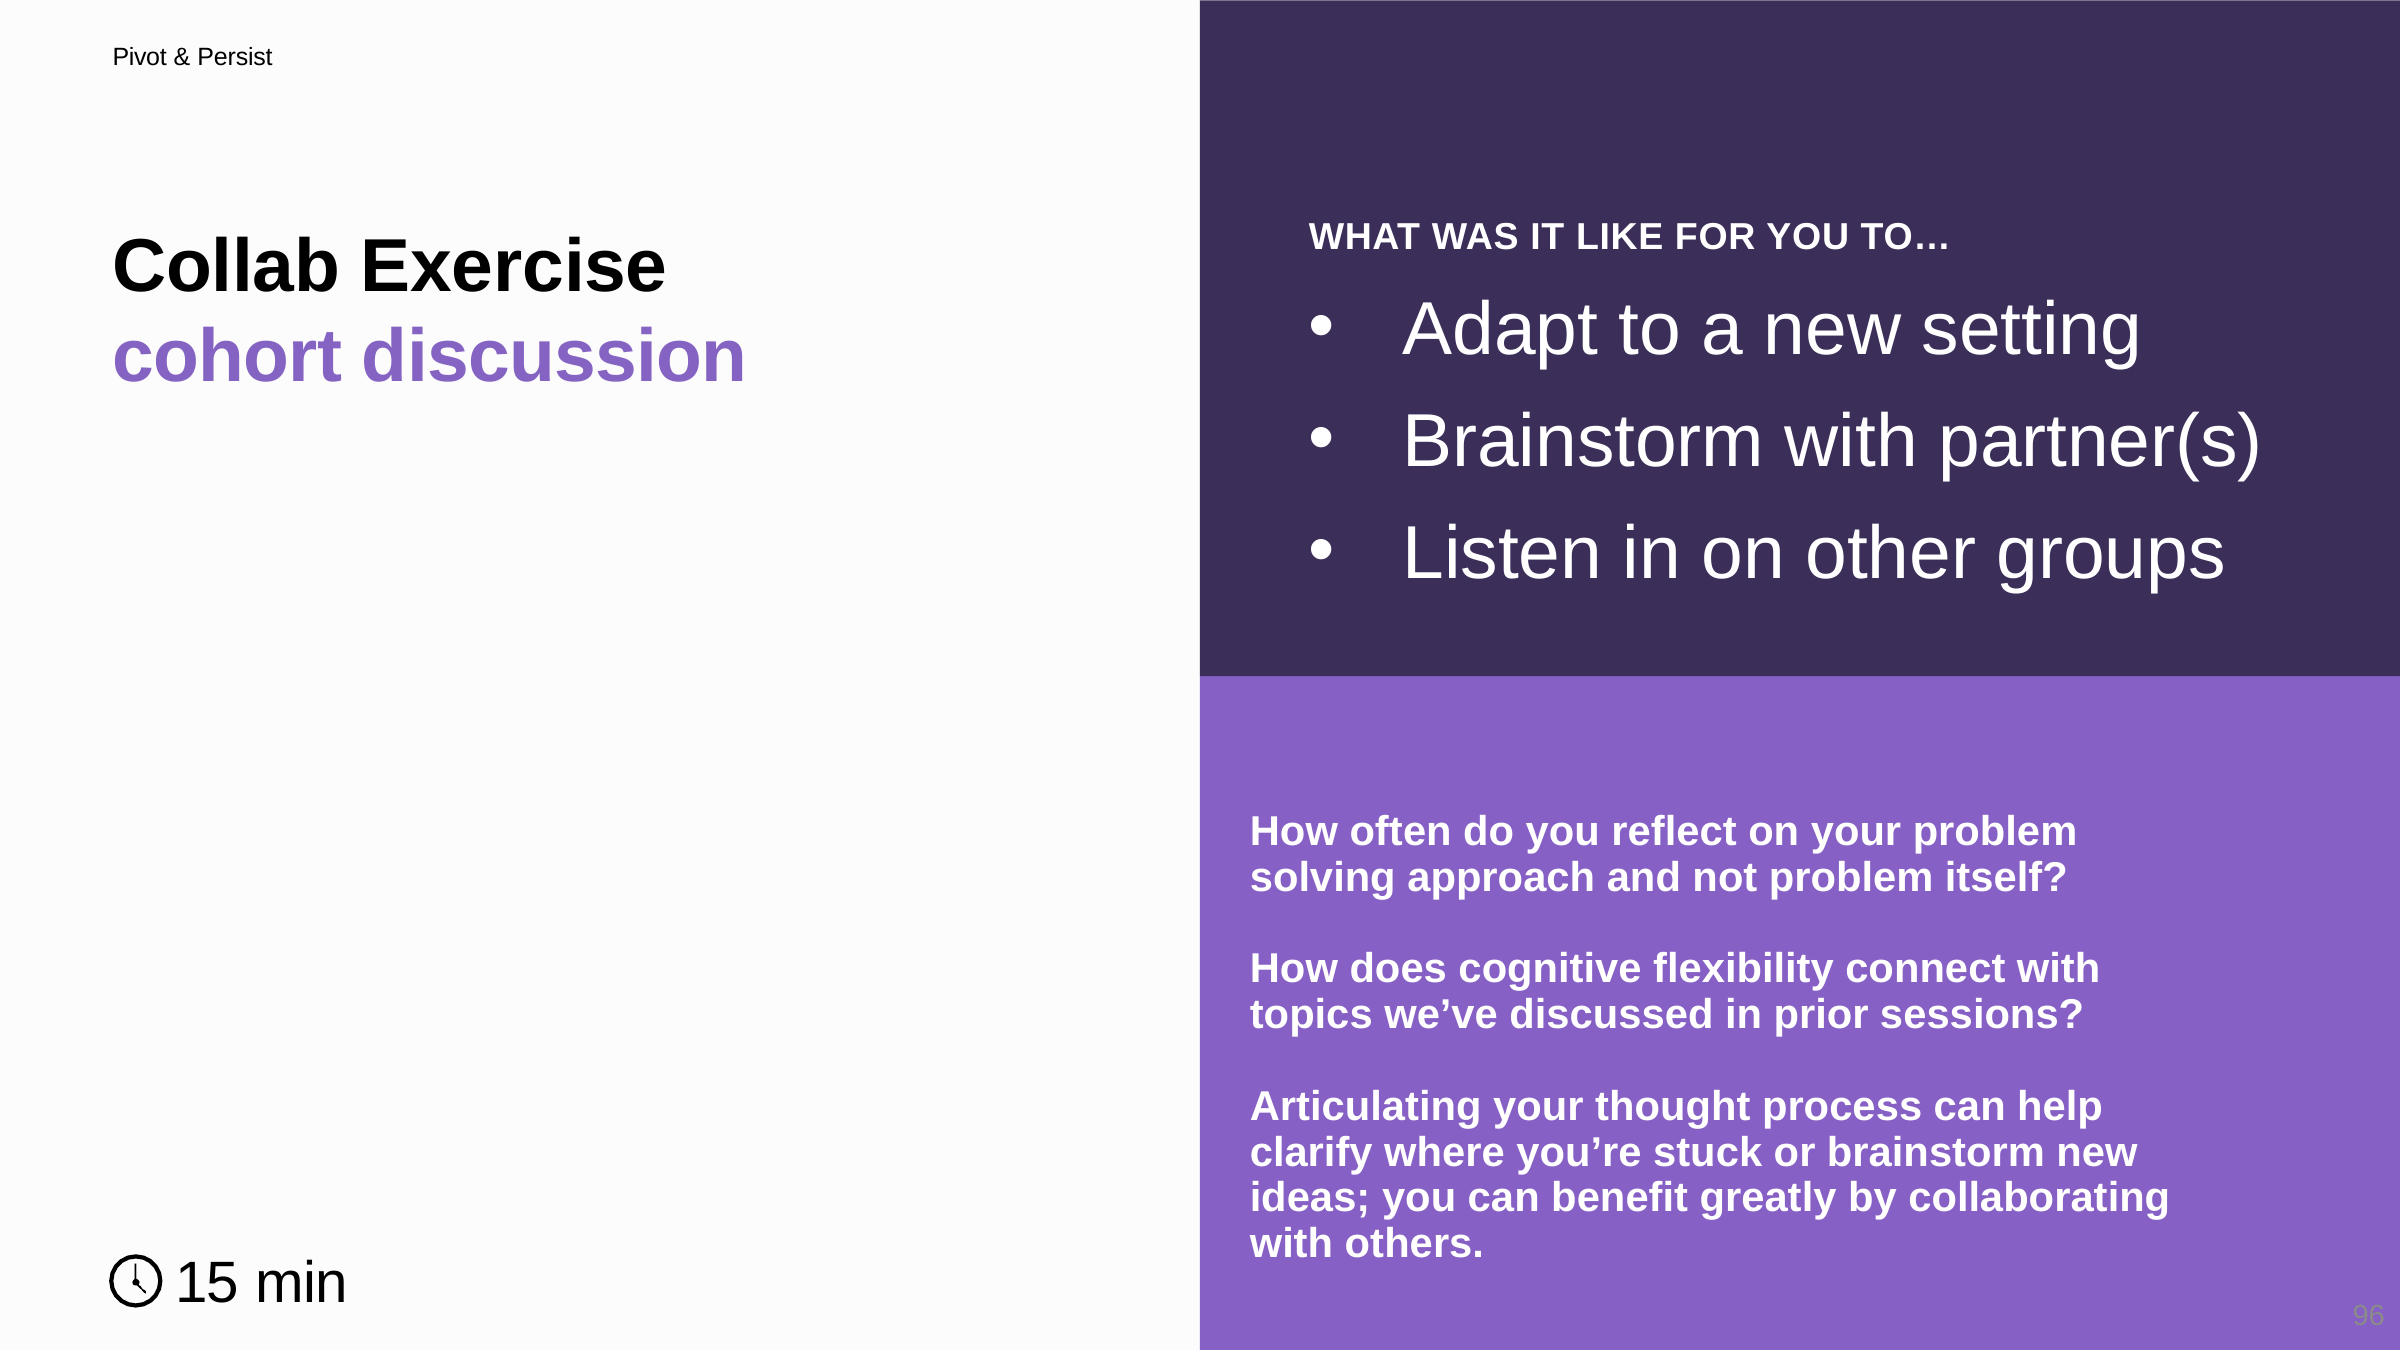

WHAT WAS IT LIKE FOR YOU TO…
Adapt to a new setting
Brainstorm with partner(s)
Listen in on other groups
Collab Exercise
cohort discussion
How often do you reflect on your problem solving approach and not problem itself?
How does cognitive flexibility connect with topics we’ve discussed in prior sessions?
Articulating your thought process can help clarify where you’re stuck or brainstorm new ideas; you can benefit greatly by collaborating with others.
15 min

96